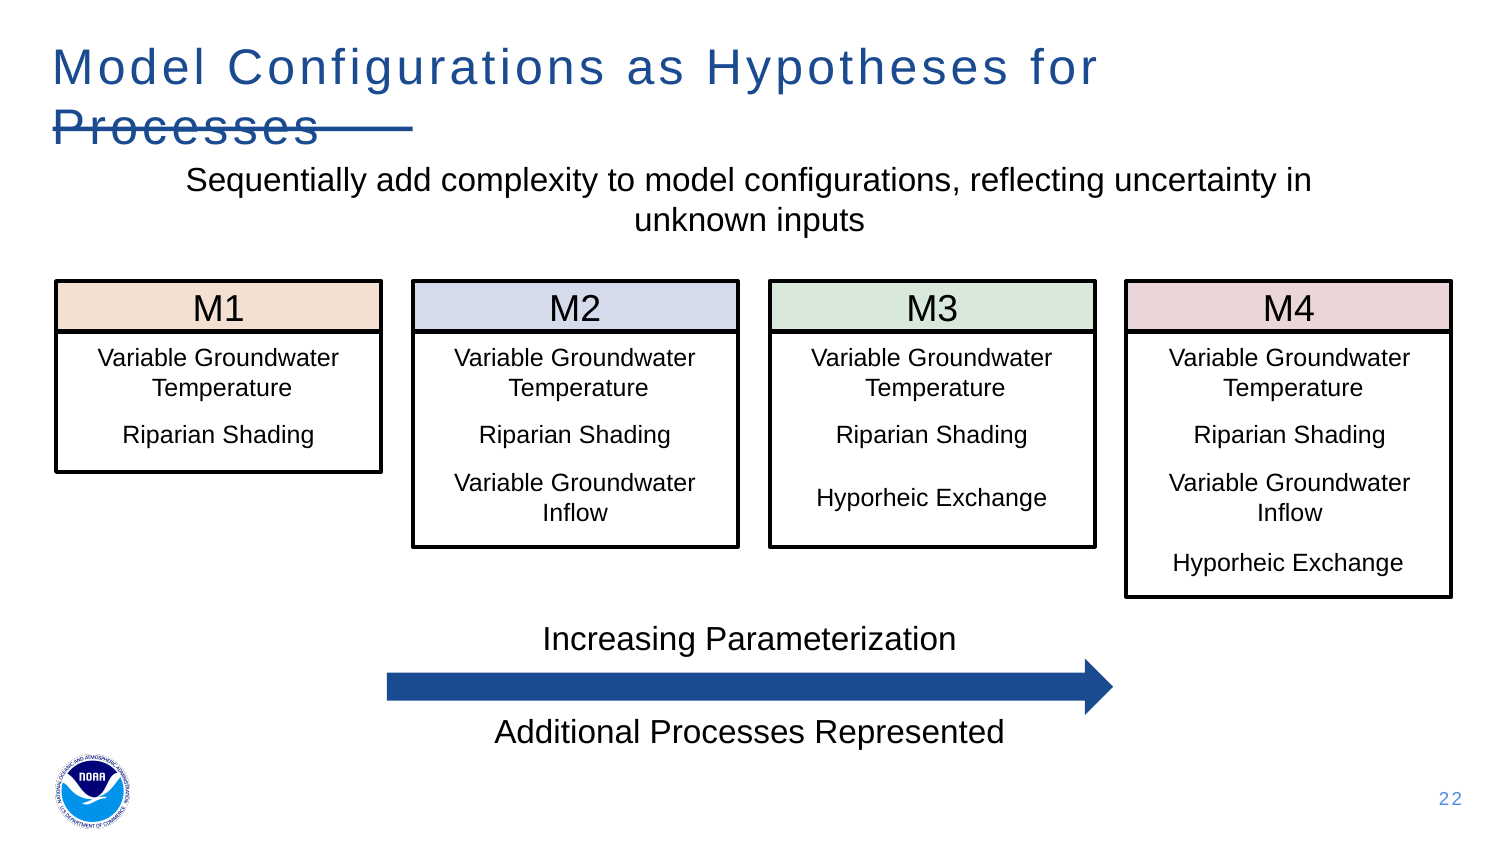

# Model Configurations as Hypotheses for Processes

Sequentially add complexity to model configurations, reflecting uncertainty in unknown inputs
M1
M2
M3
M4

Variable Groundwater
 Temperature
Variable Groundwater
 Temperature
Variable Groundwater
 Temperature
Variable Groundwater
 Temperature
Riparian Shading
Riparian Shading
Riparian Shading
Riparian Shading
Variable Groundwater
Inflow
Variable Groundwater
Inflow
Hyporheic Exchange
Hyporheic Exchange
Increasing Parameterization

Additional Processes Represented
22